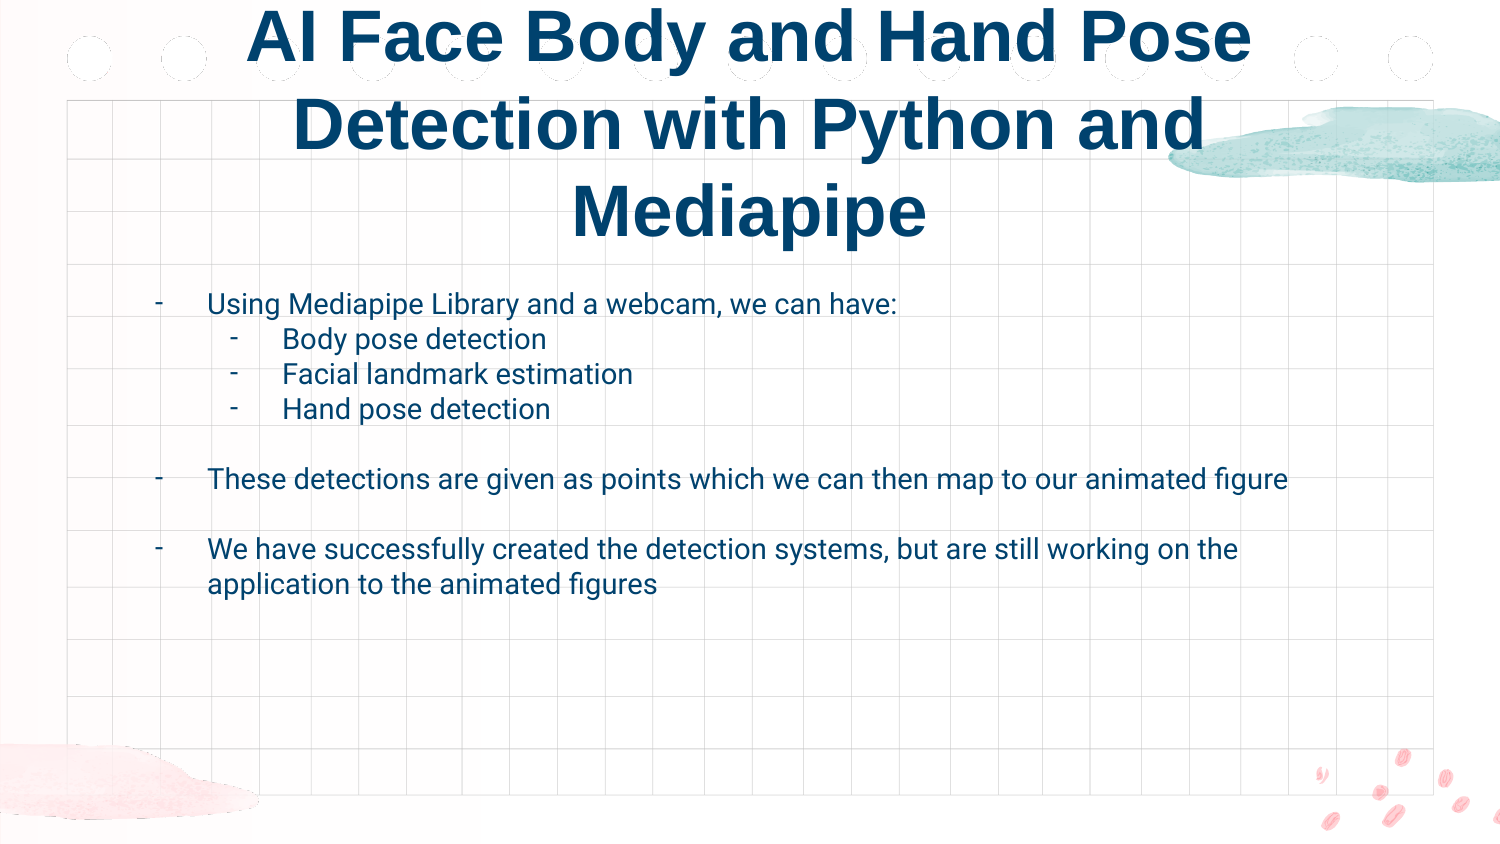

# AI Face Body and Hand Pose Detection with Python and Mediapipe
Using Mediapipe Library and a webcam, we can have:
Body pose detection
Facial landmark estimation
Hand pose detection

These detections are given as points which we can then map to our animated figure

We have successfully created the detection systems, but are still working on the application to the animated figures